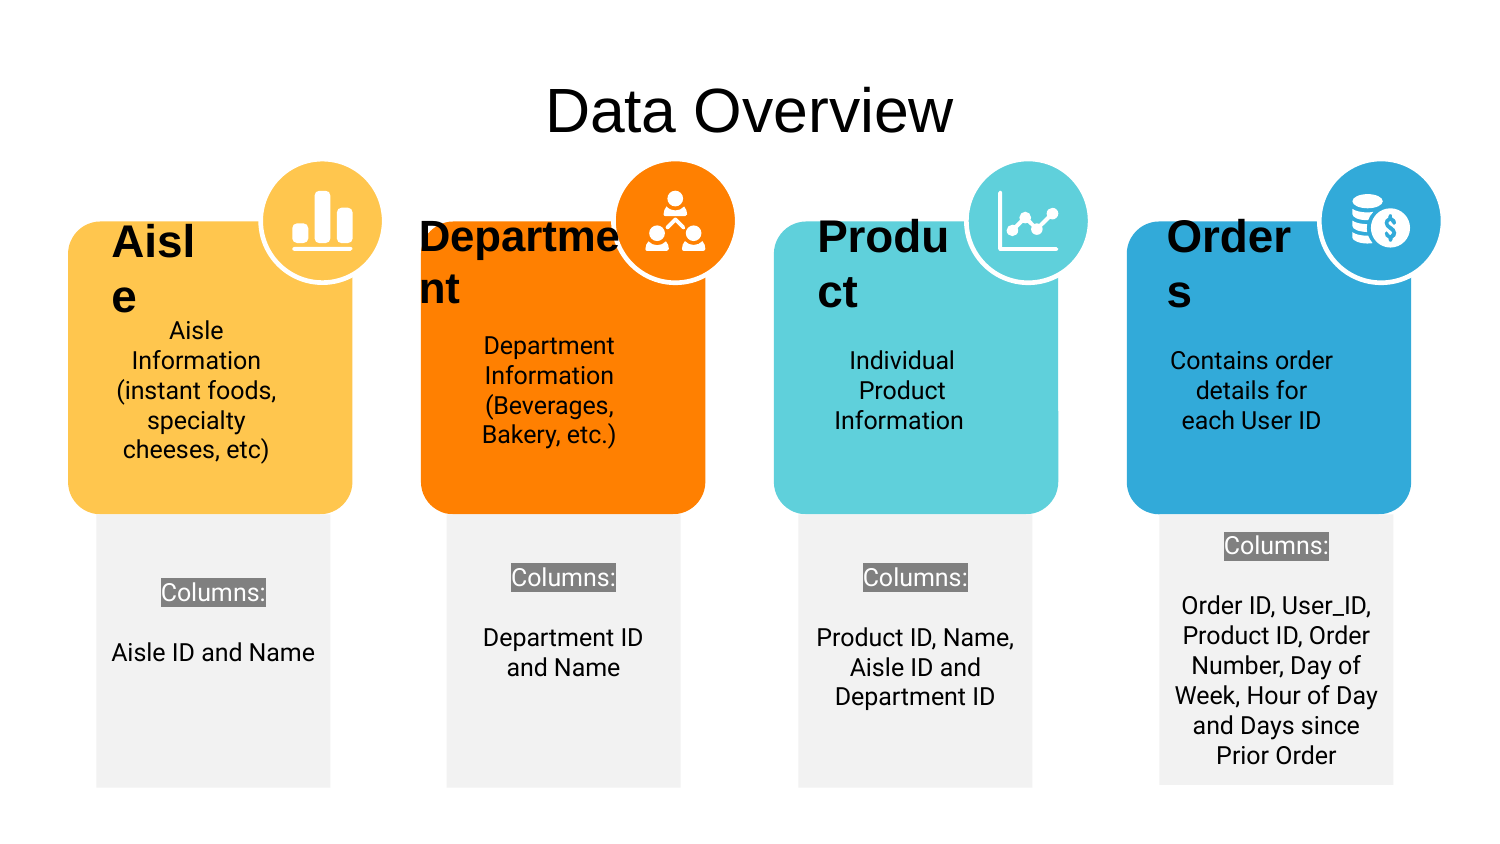

Data Overview

Department
Aisle
Product
Orders
Aisle Information (instant foods, specialty cheeses, etc)
Department Information (Beverages, Bakery, etc.)
Individual Product Information
Contains order details for each User ID

Columns:

Department ID and Name

Columns:

Product ID, Name, Aisle ID and Department ID

Columns:

Order ID, User_ID, Product ID, Order Number, Day of Week, Hour of Day and Days since Prior Order

Columns:

Aisle ID and Name